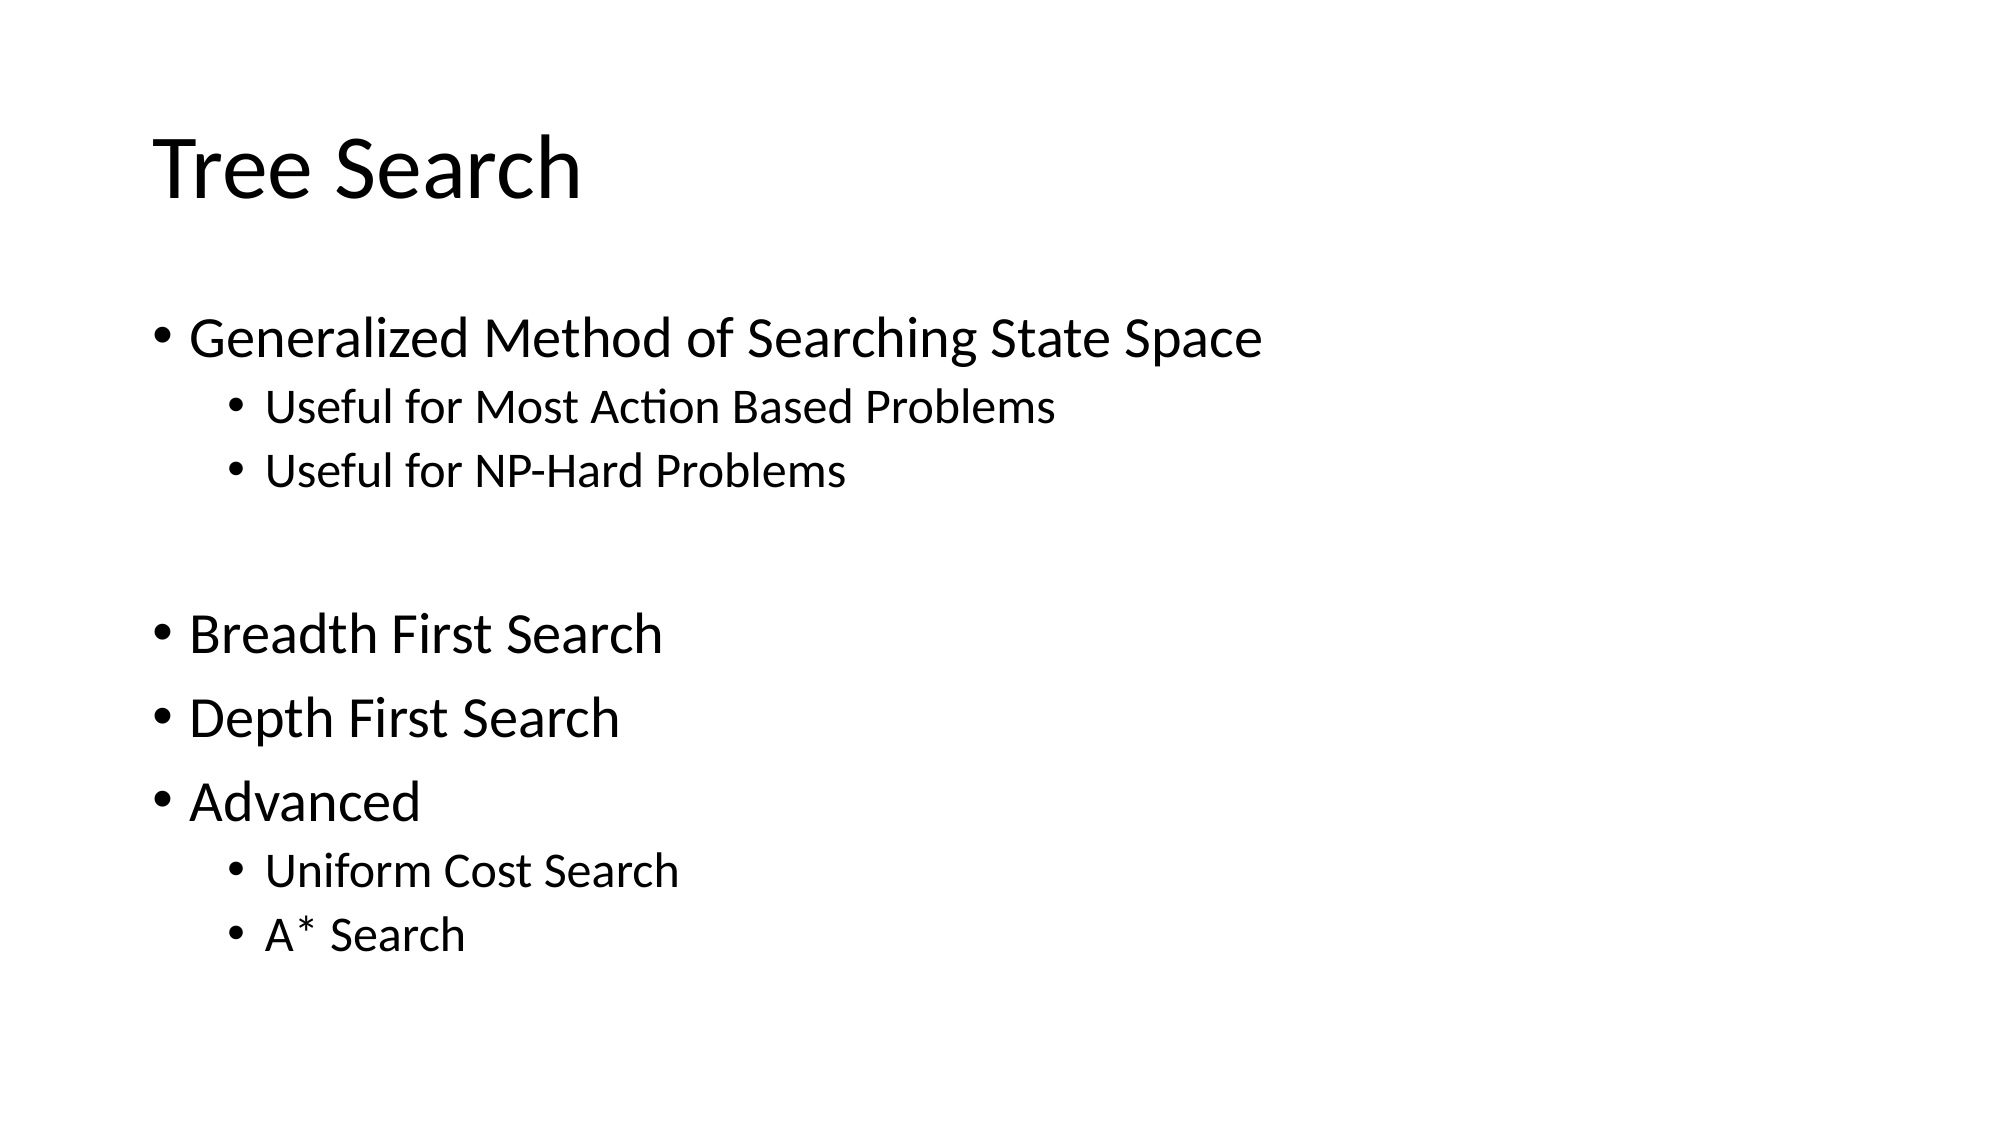

# Tree Search
Generalized Method of Searching State Space
Useful for Most Action Based Problems
Useful for NP-Hard Problems

Breadth First Search
Depth First Search
Advanced
Uniform Cost Search
A* Search